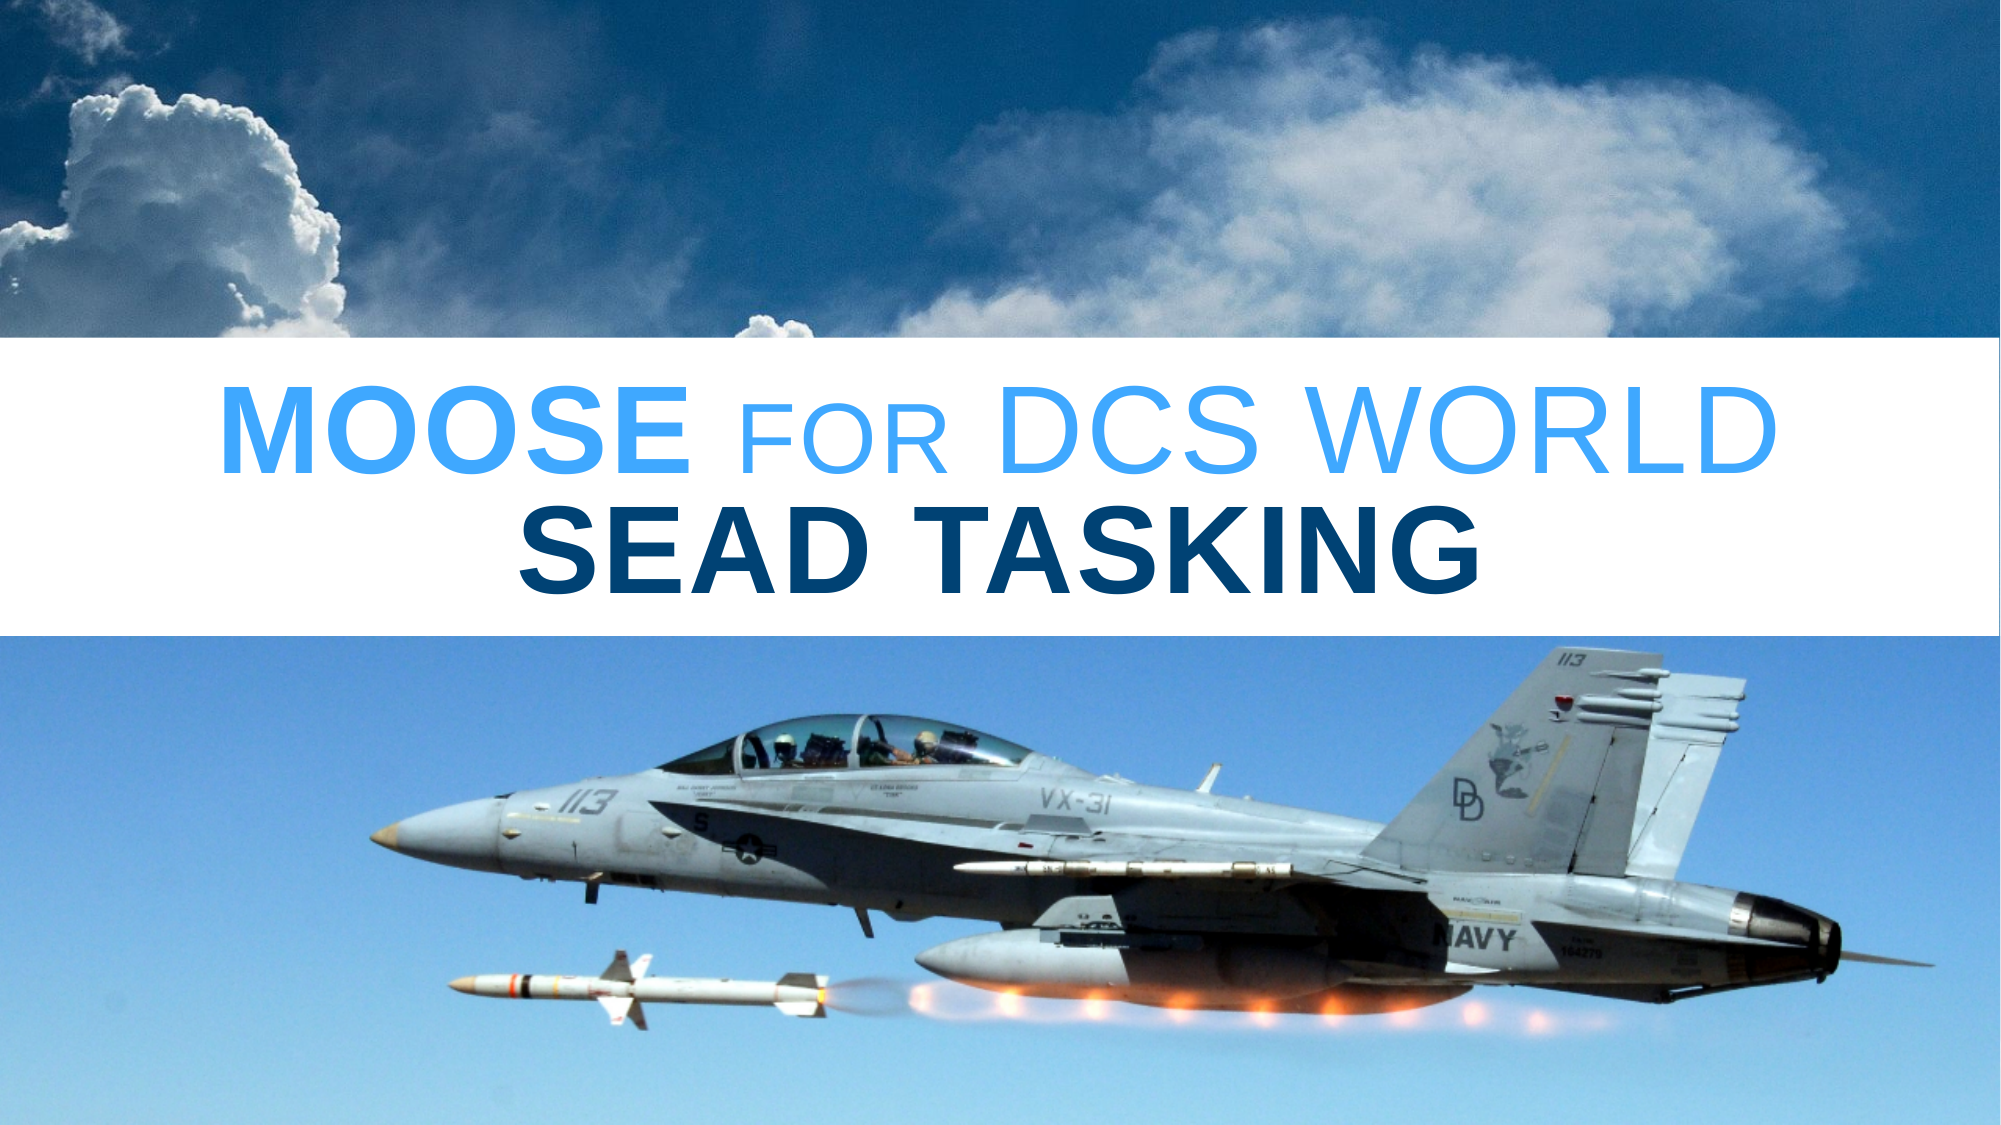

# moose for dcs world SEAD TASKING